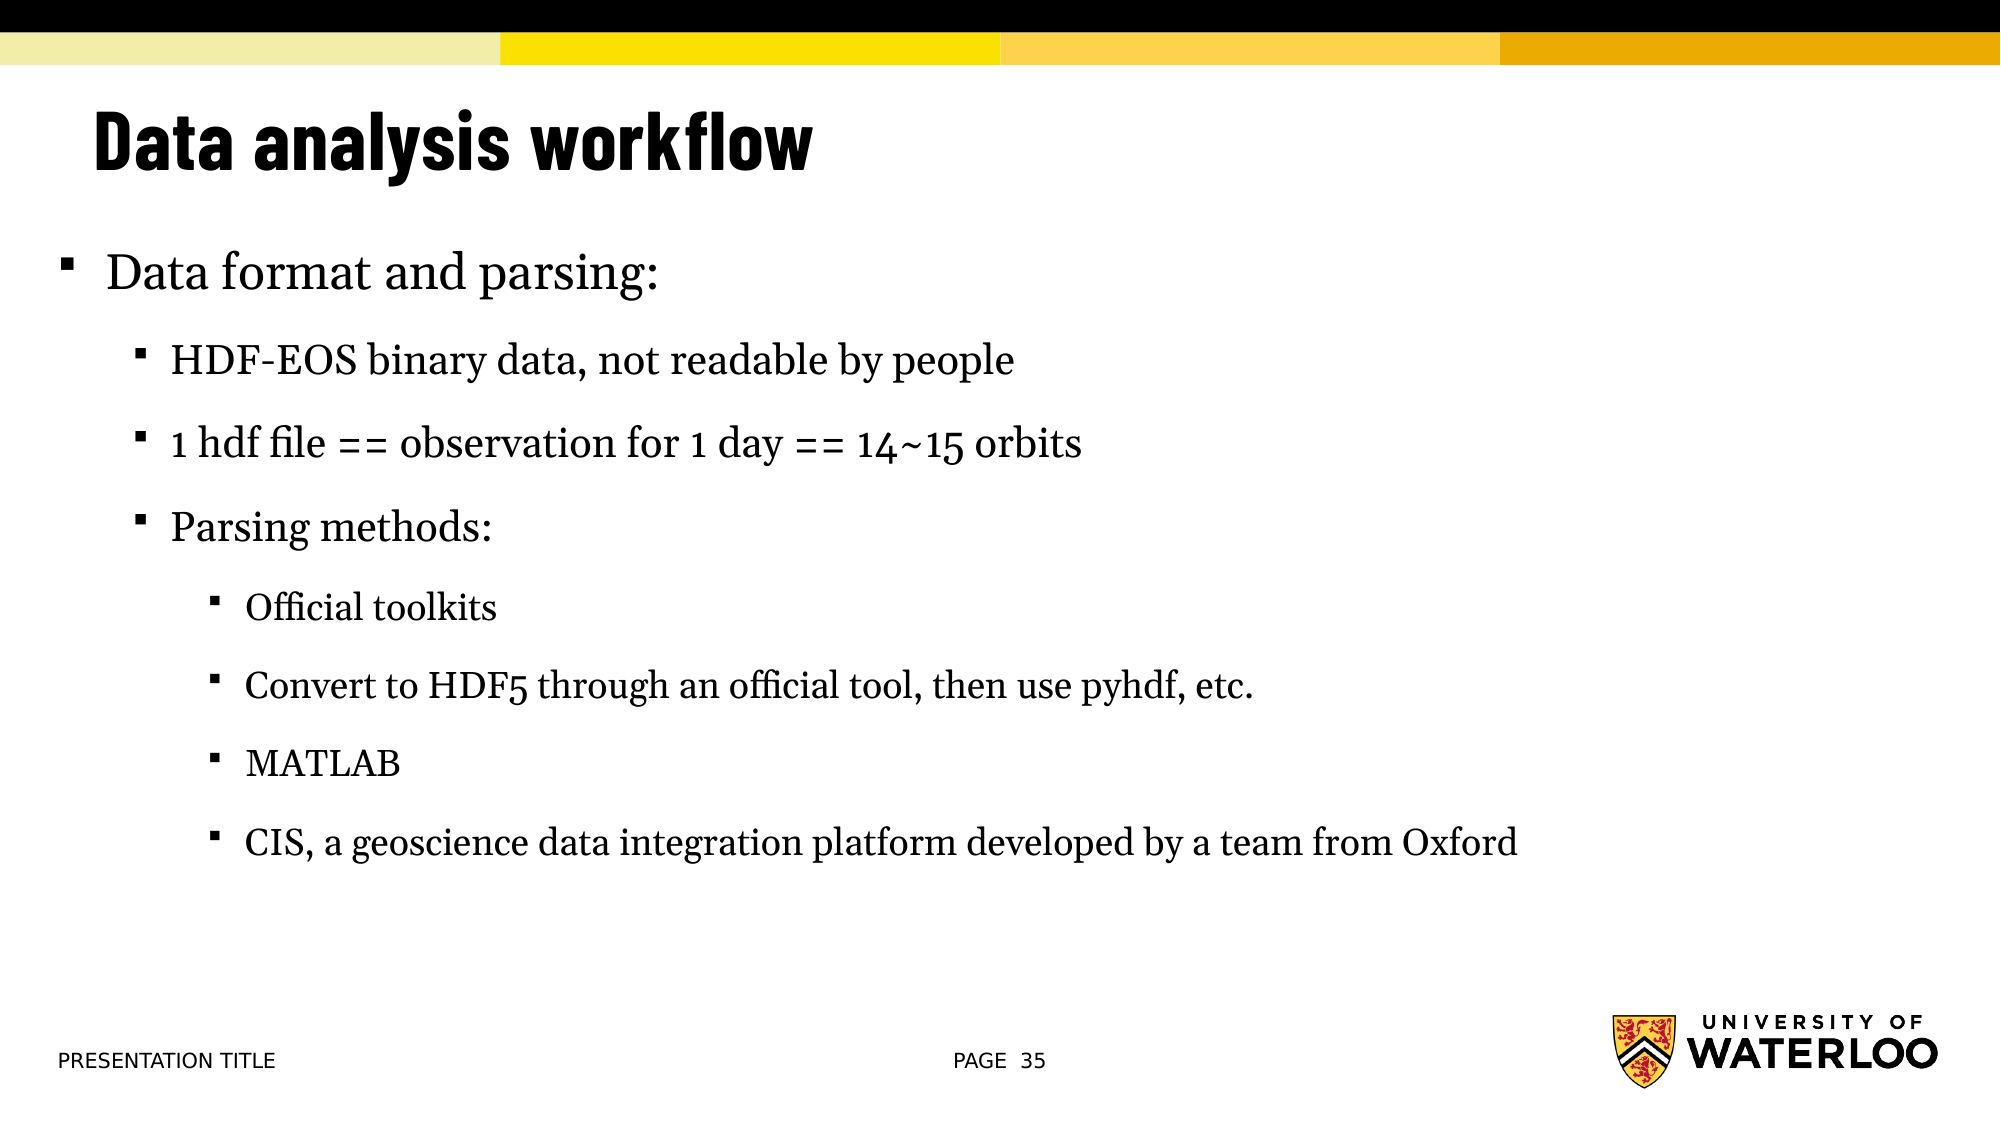

# Data analysis workflow
Data format and parsing:
HDF-EOS binary data, not readable by people
1 hdf file == observation for 1 day == 14~15 orbits
Parsing methods:
Official toolkits
Convert to HDF5 through an official tool, then use pyhdf, etc.
MATLAB
CIS, a geoscience data integration platform developed by a team from Oxford
PRESENTATION TITLE
PAGE  35